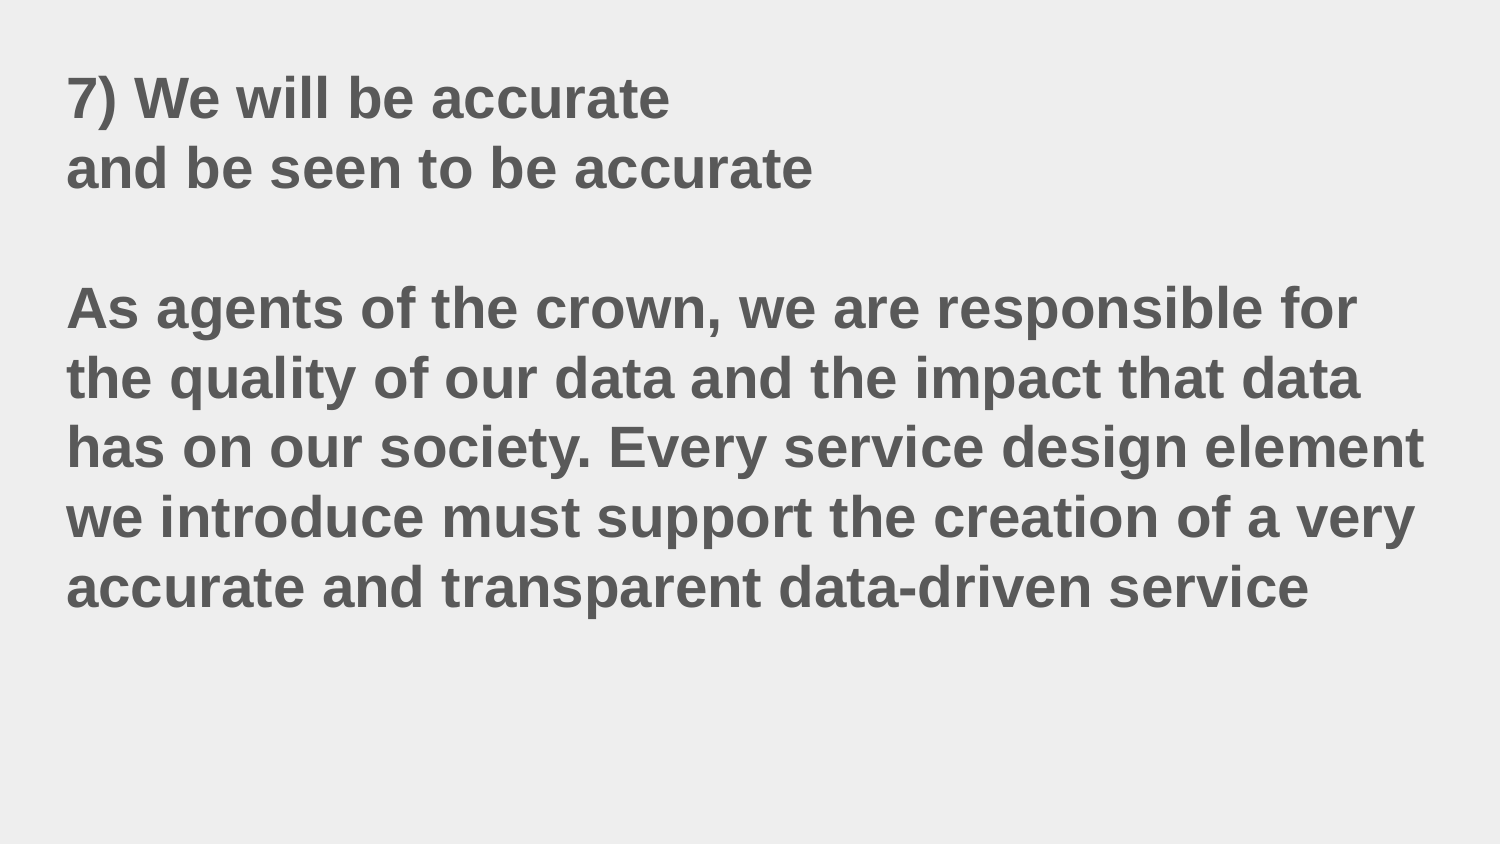

# 7) We will be accurate and be seen to be accurate As agents of the crown, we are responsible for the quality of our data and the impact that data has on our society. Every service design element we introduce must support the creation of a very accurate and transparent data-driven service